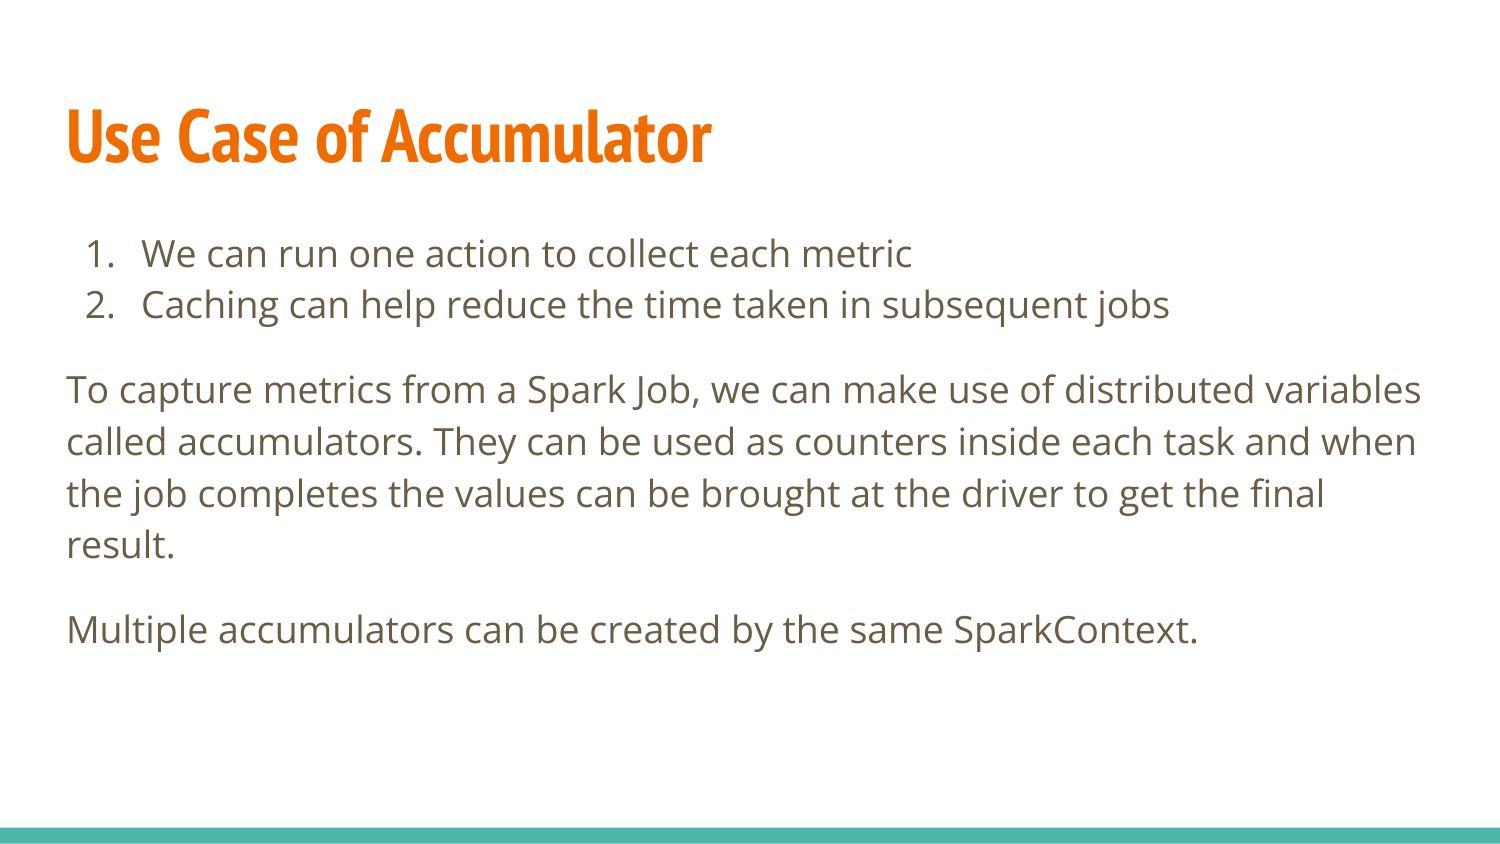

# Use Case of Accumulator
We can run one action to collect each metric
Caching can help reduce the time taken in subsequent jobs
To capture metrics from a Spark Job, we can make use of distributed variables called accumulators. They can be used as counters inside each task and when the job completes the values can be brought at the driver to get the final result.
Multiple accumulators can be created by the same SparkContext.